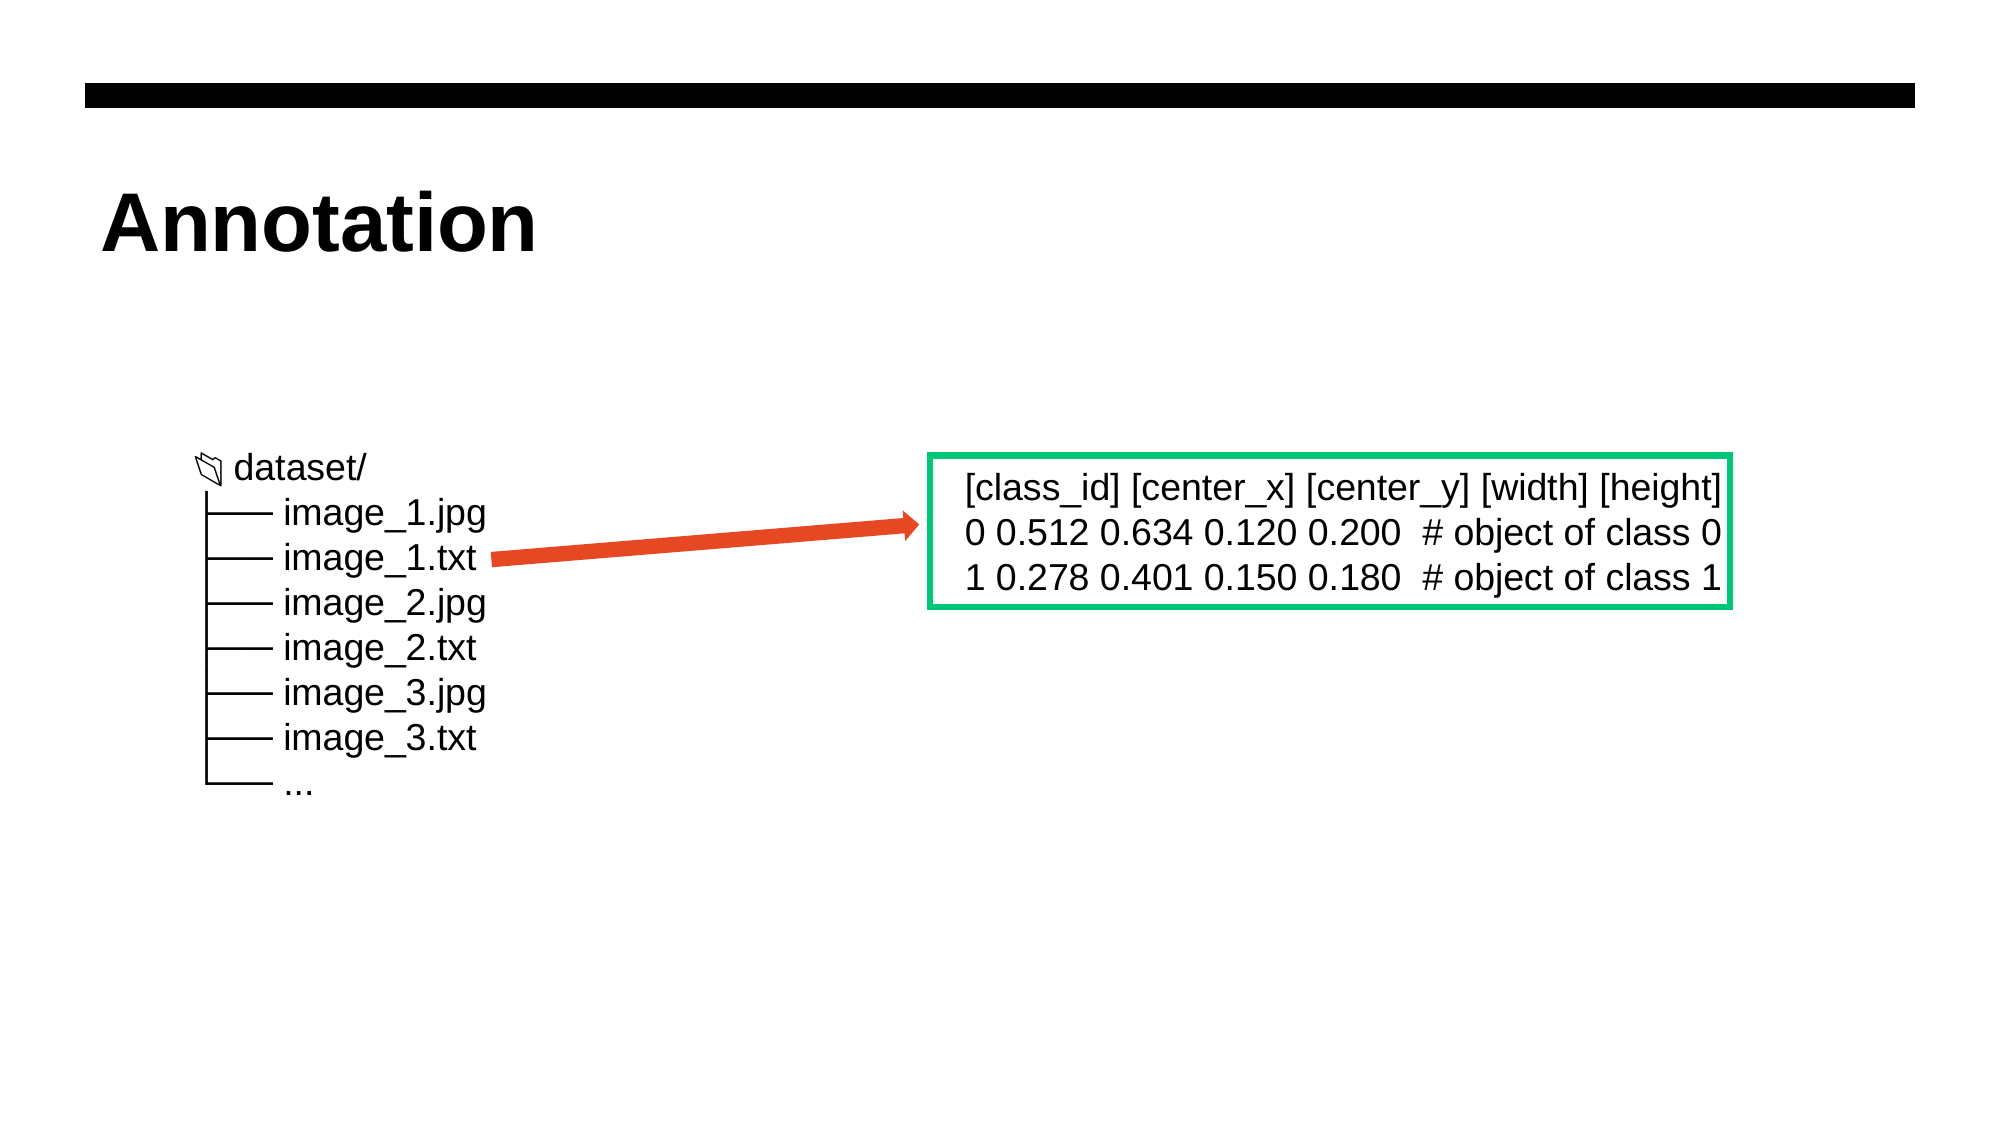

# Annotation
📂 dataset/
├── image_1.jpg
├── image_1.txt
├── image_2.jpg
├── image_2.txt
├── image_3.jpg
├── image_3.txt
└── ...

[class_id] [center_x] [center_y] [width] [height]
0 0.512 0.634 0.120 0.200  # object of class 0
1 0.278 0.401 0.150 0.180  # object of class 1